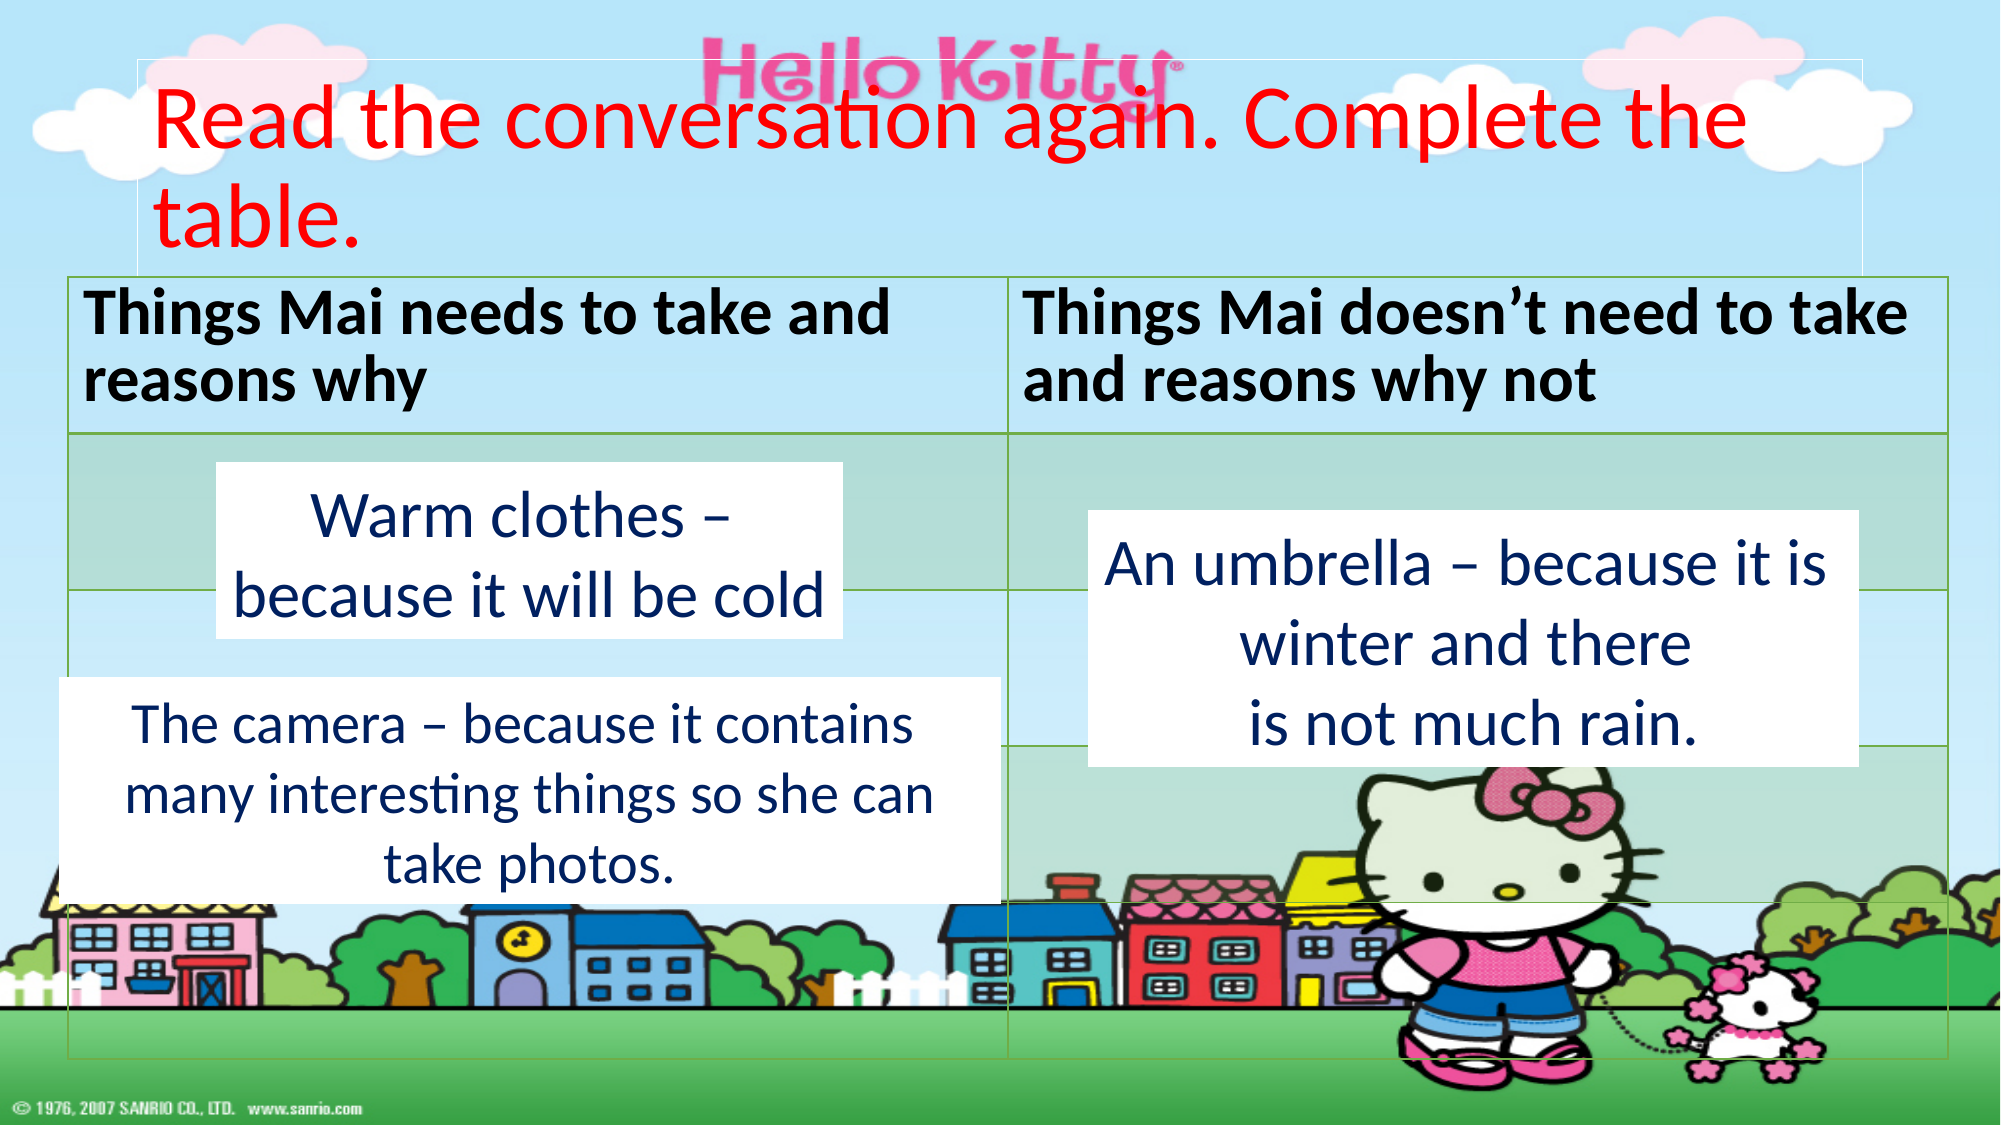

# Read the conversation again. Complete the table.
| Things Mai needs to take and reasons why | Things Mai doesn’t need to take and reasons why not |
| --- | --- |
|  |  |
|  |  |
|  |  |
|  |  |
Warm clothes –
because it will be cold
An umbrella – because it is
winter and there
is not much rain.
The camera – because it contains
many interesting things so she can take photos.